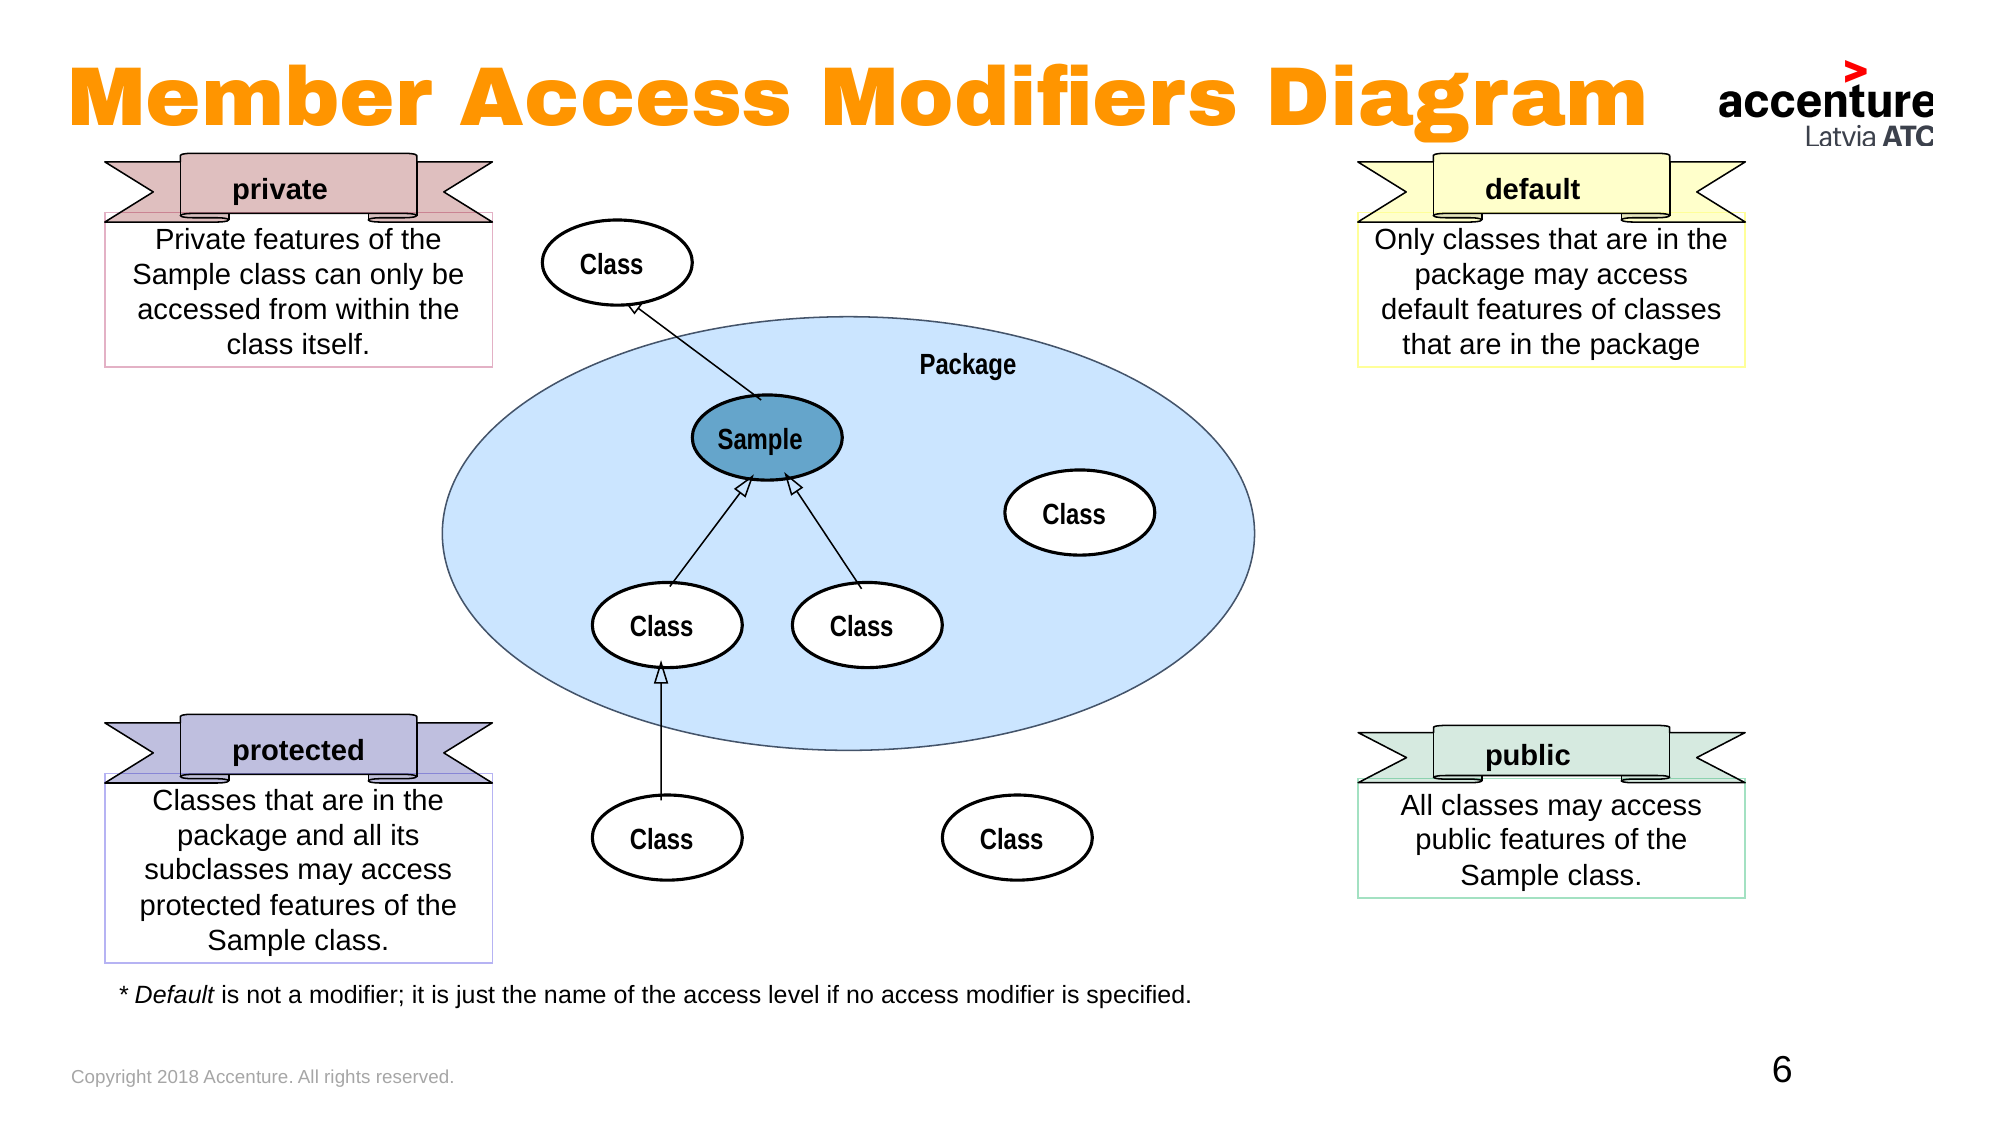

Member Access Modifiers Diagram

private
Private features of the Sample class can only be accessed from within the class itself.

default
Only classes that are in the package may access default features of classes that are in the package

Class

Class

Package

Sample

Class

Class

Class

Class

protected
Classes that are in the package and all its subclasses may access protected features of the Sample class.

public
All classes may access public features of the Sample class.
* Default is not a modifier; it is just the name of the access level if no access modifier is specified.
6